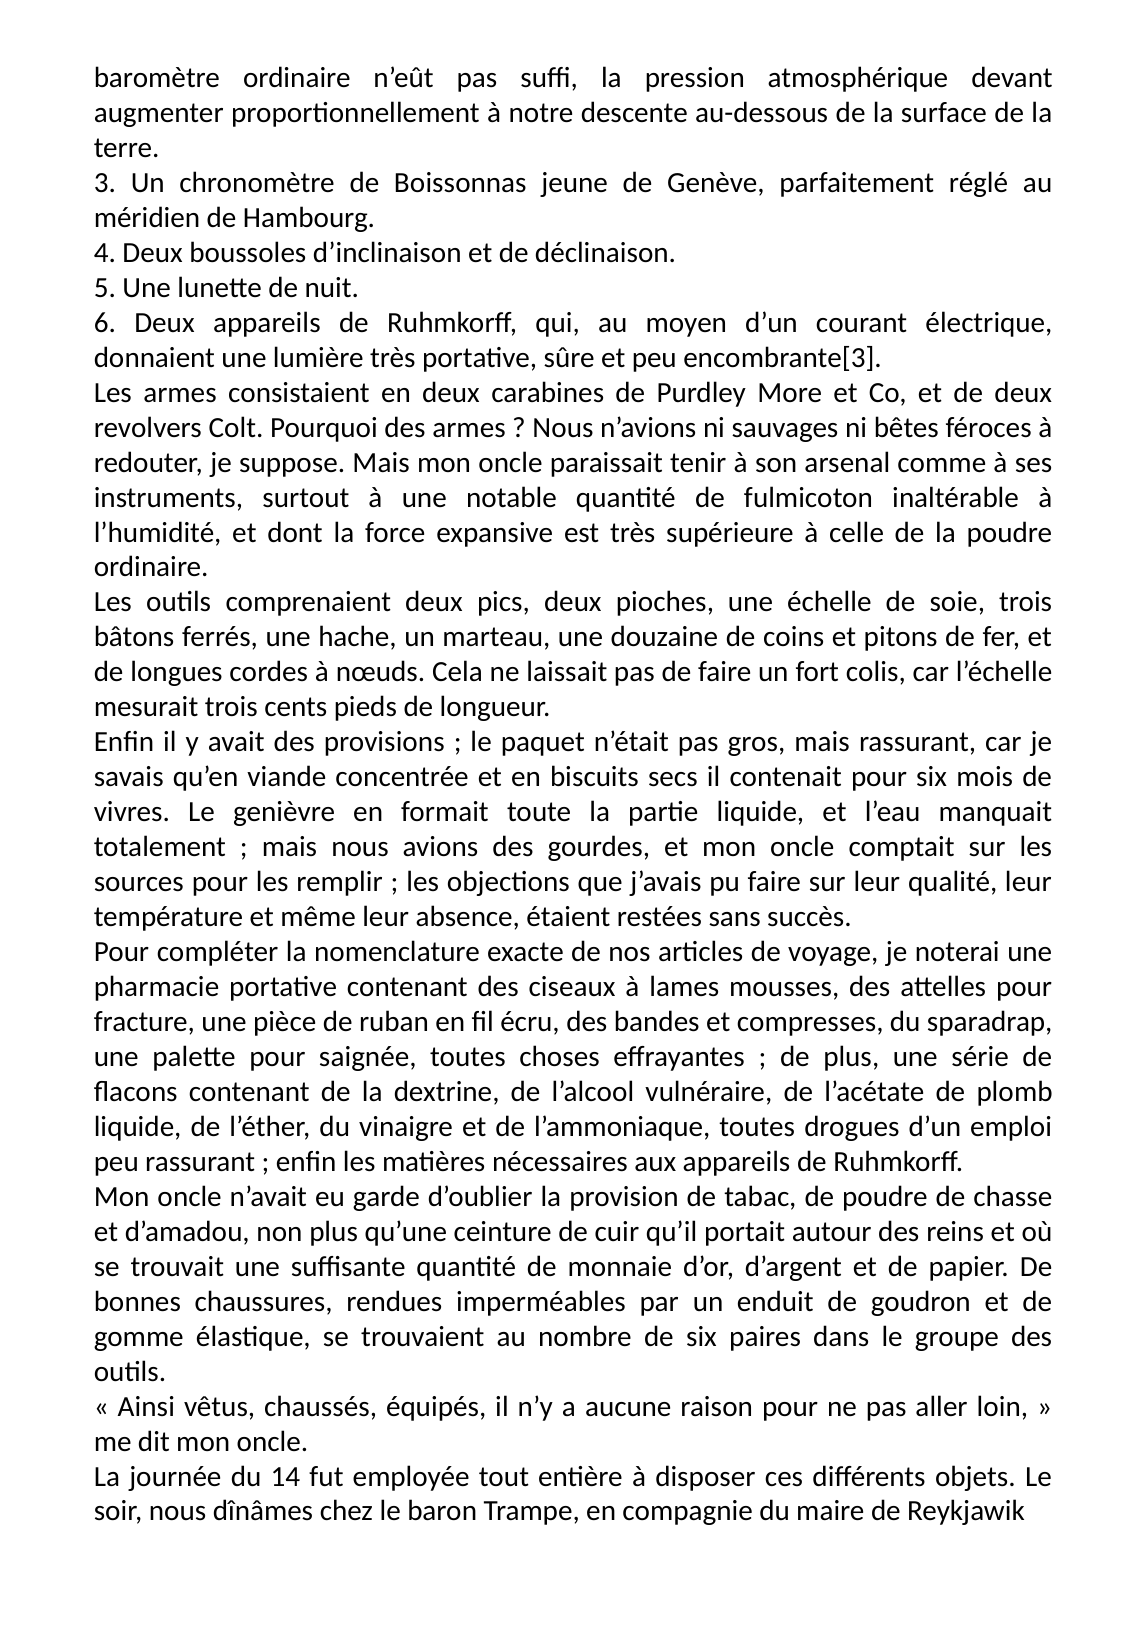

baromètre ordinaire n’eût pas suffi, la pression atmosphérique devant augmenter proportionnellement à notre descente au-dessous de la surface de la terre.
3. Un chronomètre de Boissonnas jeune de Genève, parfaitement réglé au méridien de Hambourg.
4. Deux boussoles d’inclinaison et de déclinaison.
5. Une lunette de nuit.
6. Deux appareils de Ruhmkorff, qui, au moyen d’un courant électrique, donnaient une lumière très portative, sûre et peu encombrante[3].
Les armes consistaient en deux carabines de Purdley More et Co, et de deux revolvers Colt. Pourquoi des armes ? Nous n’avions ni sauvages ni bêtes féroces à redouter, je suppose. Mais mon oncle paraissait tenir à son arsenal comme à ses instruments, surtout à une notable quantité de fulmicoton inaltérable à l’humidité, et dont la force expansive est très supérieure à celle de la poudre ordinaire.
Les outils comprenaient deux pics, deux pioches, une échelle de soie, trois bâtons ferrés, une hache, un marteau, une douzaine de coins et pitons de fer, et de longues cordes à nœuds. Cela ne laissait pas de faire un fort colis, car l’échelle mesurait trois cents pieds de longueur.
Enfin il y avait des provisions ; le paquet n’était pas gros, mais rassurant, car je savais qu’en viande concentrée et en biscuits secs il contenait pour six mois de vivres. Le genièvre en formait toute la partie liquide, et l’eau manquait totalement ; mais nous avions des gourdes, et mon oncle comptait sur les sources pour les remplir ; les objections que j’avais pu faire sur leur qualité, leur température et même leur absence, étaient restées sans succès.
Pour compléter la nomenclature exacte de nos articles de voyage, je noterai une pharmacie portative contenant des ciseaux à lames mousses, des attelles pour fracture, une pièce de ruban en fil écru, des bandes et compresses, du sparadrap, une palette pour saignée, toutes choses effrayantes ; de plus, une série de flacons contenant de la dextrine, de l’alcool vulnéraire, de l’acétate de plomb liquide, de l’éther, du vinaigre et de l’ammoniaque, toutes drogues d’un emploi peu rassurant ; enfin les matières nécessaires aux appareils de Ruhmkorff.
Mon oncle n’avait eu garde d’oublier la provision de tabac, de poudre de chasse et d’amadou, non plus qu’une ceinture de cuir qu’il portait autour des reins et où se trouvait une suffisante quantité de monnaie d’or, d’argent et de papier. De bonnes chaussures, rendues imperméables par un enduit de goudron et de gomme élastique, se trouvaient au nombre de six paires dans le groupe des outils.
« Ainsi vêtus, chaussés, équipés, il n’y a aucune raison pour ne pas aller loin, » me dit mon oncle.
La journée du 14 fut employée tout entière à disposer ces différents objets. Le soir, nous dînâmes chez le baron Trampe, en compagnie du maire de Reykjawik